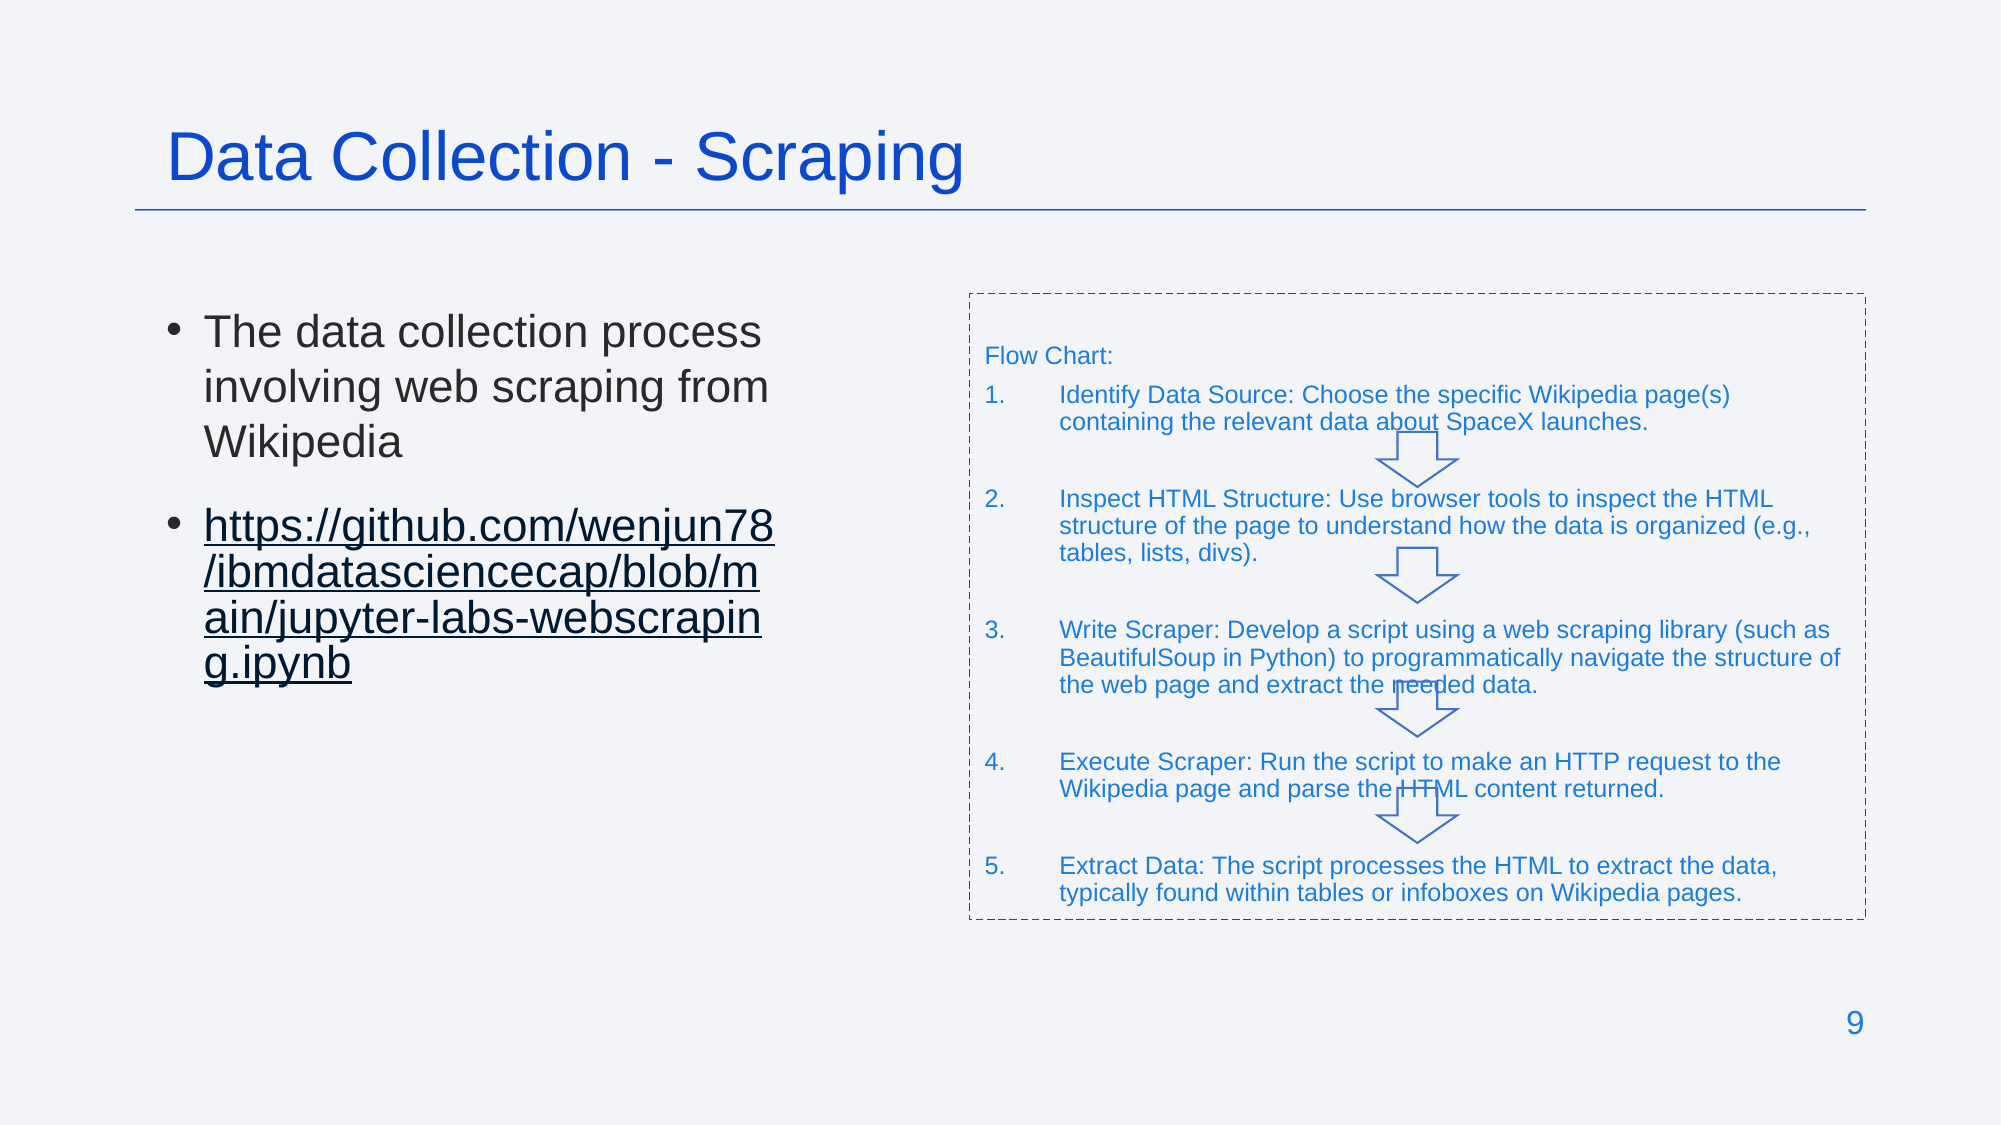

Data Collection - Scraping
The data collection process involving web scraping from Wikipedia
https://github.com/wenjun78/ibmdatasciencecap/blob/main/jupyter-labs-webscraping.ipynb

Flow Chart:
Identify Data Source: Choose the specific Wikipedia page(s) containing the relevant data about SpaceX launches.

Inspect HTML Structure: Use browser tools to inspect the HTML structure of the page to understand how the data is organized (e.g., tables, lists, divs).

Write Scraper: Develop a script using a web scraping library (such as BeautifulSoup in Python) to programmatically navigate the structure of the web page and extract the needed data.

Execute Scraper: Run the script to make an HTTP request to the Wikipedia page and parse the HTML content returned.

Extract Data: The script processes the HTML to extract the data, typically found within tables or infoboxes on Wikipedia pages.

9